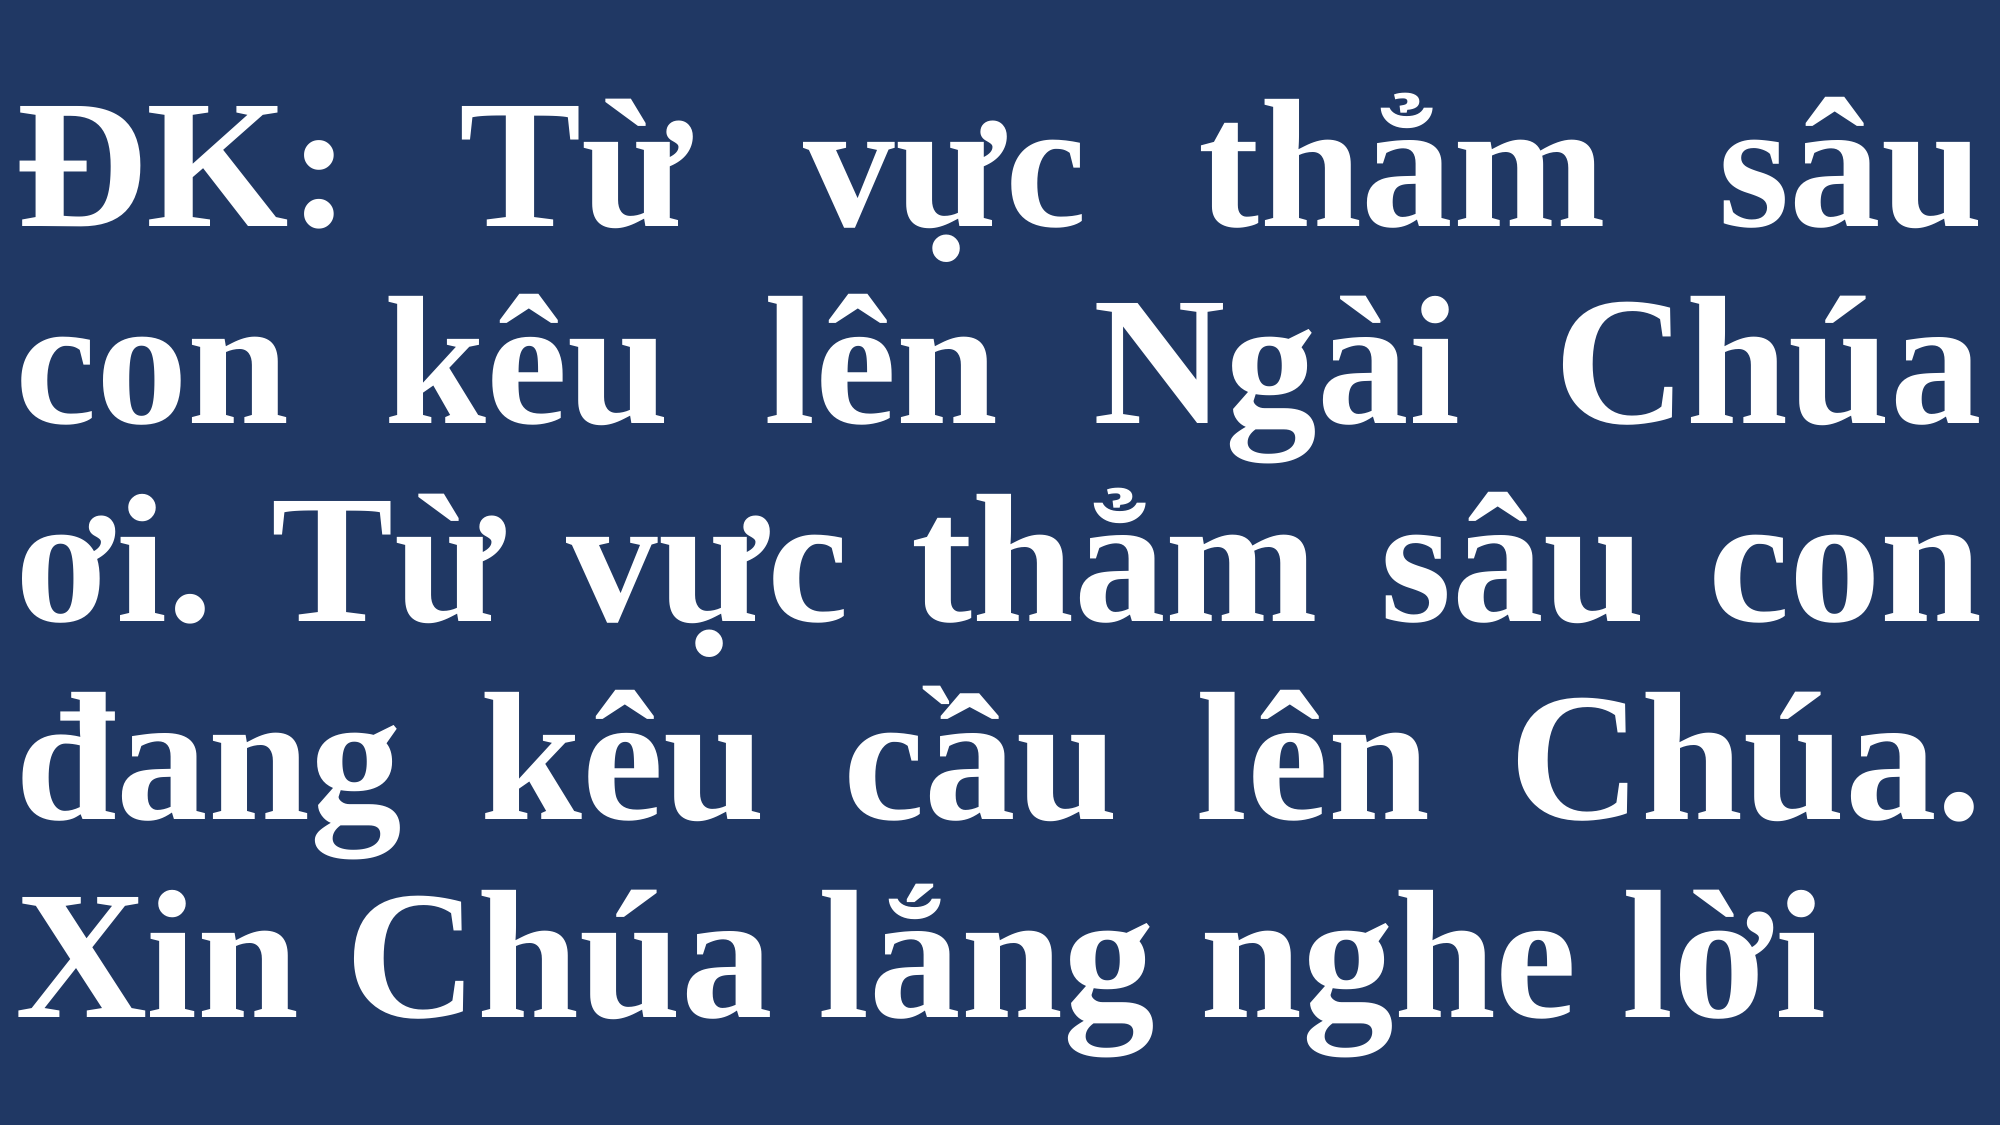

# ĐK: Từ vực thẳm sâu con kêu lên Ngài Chúa ơi. Từ vực thẳm sâu con đang kêu cầu lên Chúa. Xin Chúa lắng nghe lời